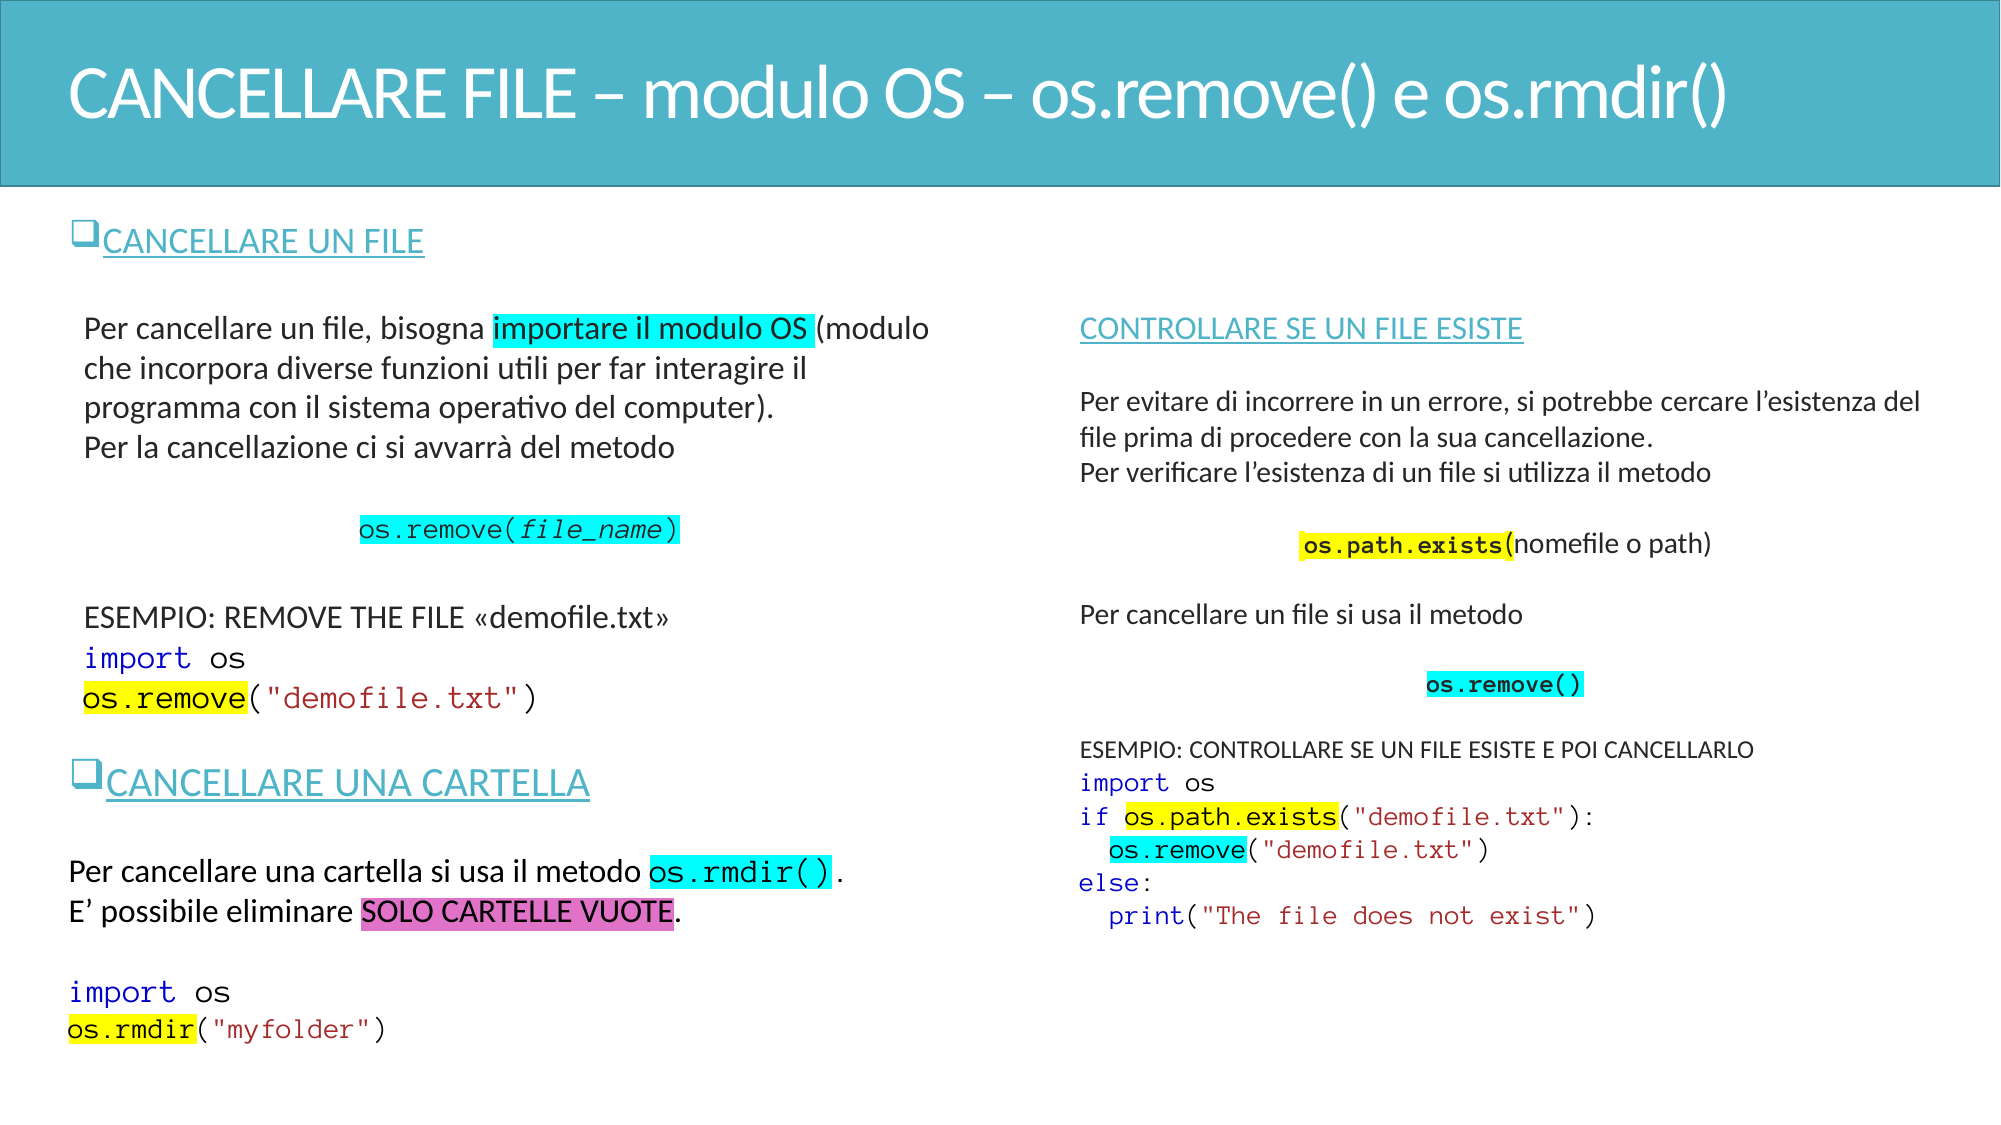

# CANCELLARE FILE – modulo OS – os.remove() e os.rmdir()
CANCELLARE UN FILE

Per cancellare un file, bisogna importare il modulo OS (modulo che incorpora diverse funzioni utili per far interagire il programma con il sistema operativo del computer).
Per la cancellazione ci si avvarrà del metodo

 os.remove(file_name)

ESEMPIO: REMOVE THE FILE «demofile.txt»
import os
os.remove("demofile.txt")
CONTROLLARE SE UN FILE ESISTE

Per evitare di incorrere in un errore, si potrebbe cercare l’esistenza del file prima di procedere con la sua cancellazione.
Per verificare l’esistenza di un file si utilizza il metodo

 os.path.exists(nomefile o path)

Per cancellare un file si usa il metodo

os.remove()

ESEMPIO: CONTROLLARE SE UN FILE ESISTE E POI CANCELLARLO
import os
if os.path.exists("demofile.txt"):
  os.remove("demofile.txt")
else:
  print("The file does not exist")

CANCELLARE UNA CARTELLA

Per cancellare una cartella si usa il metodo os.rmdir().
E’ possibile eliminare SOLO CARTELLE VUOTE.

import os
os.rmdir("myfolder")